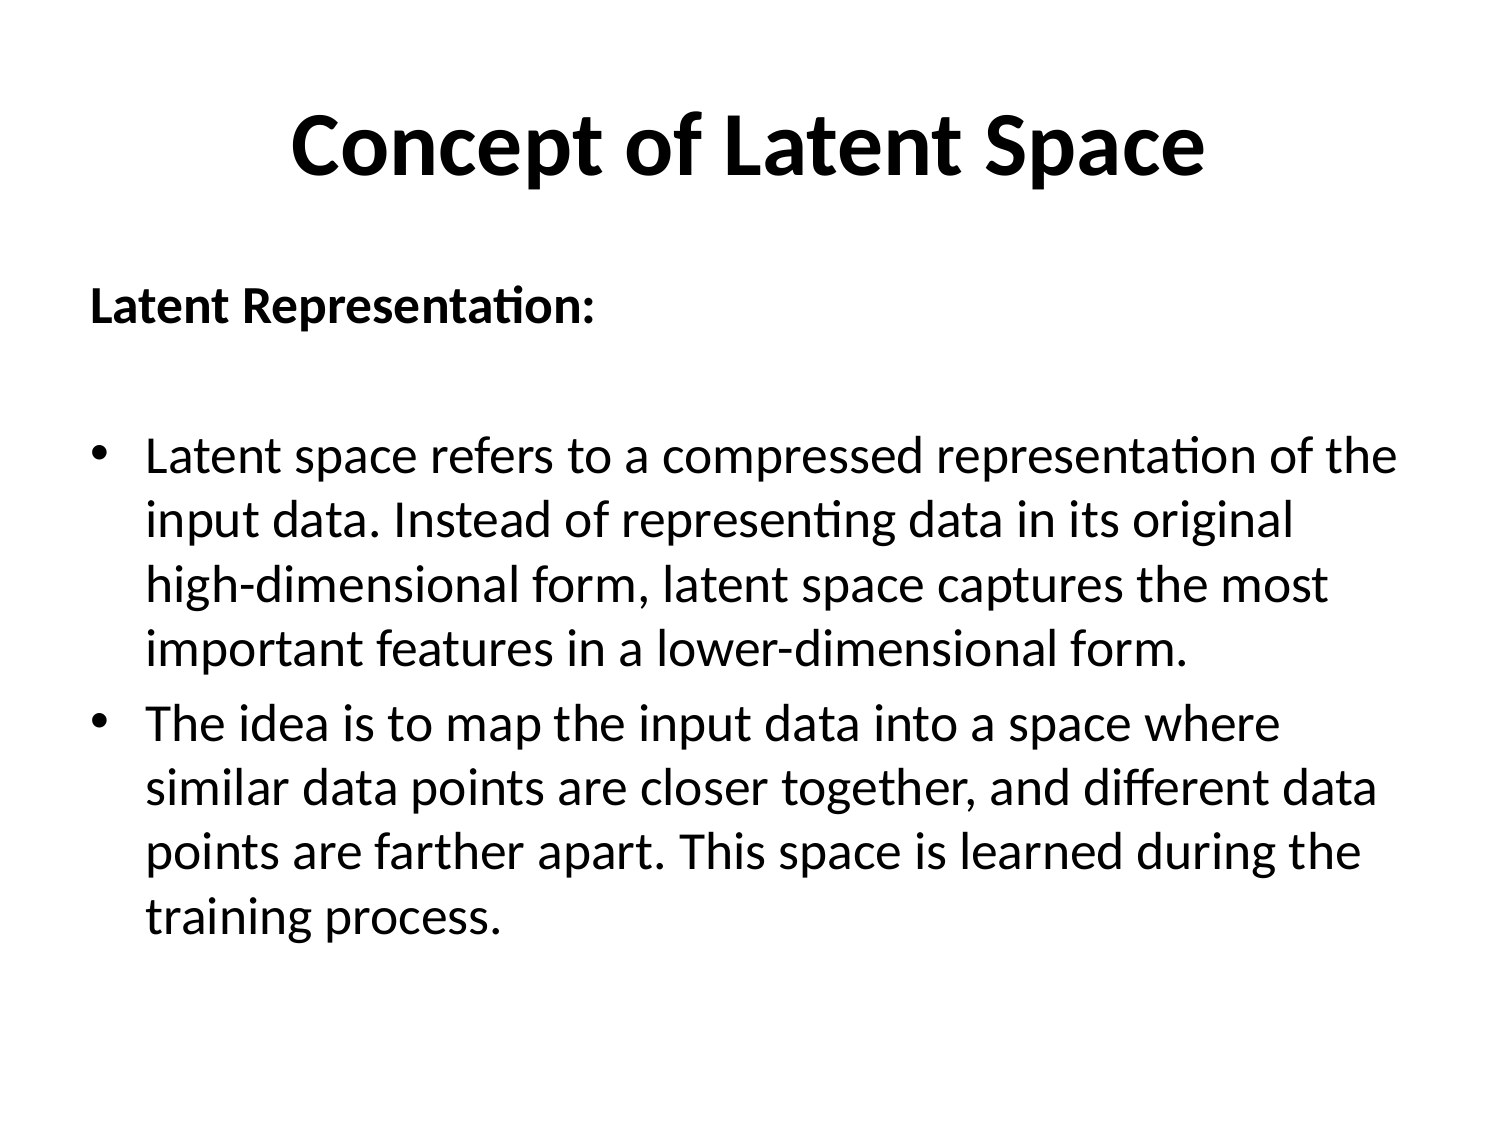

# Concept of Latent Space
Latent Representation:

Latent space refers to a compressed representation of the input data. Instead of representing data in its original high-dimensional form, latent space captures the most important features in a lower-dimensional form.
The idea is to map the input data into a space where similar data points are closer together, and different data points are farther apart. This space is learned during the training process.